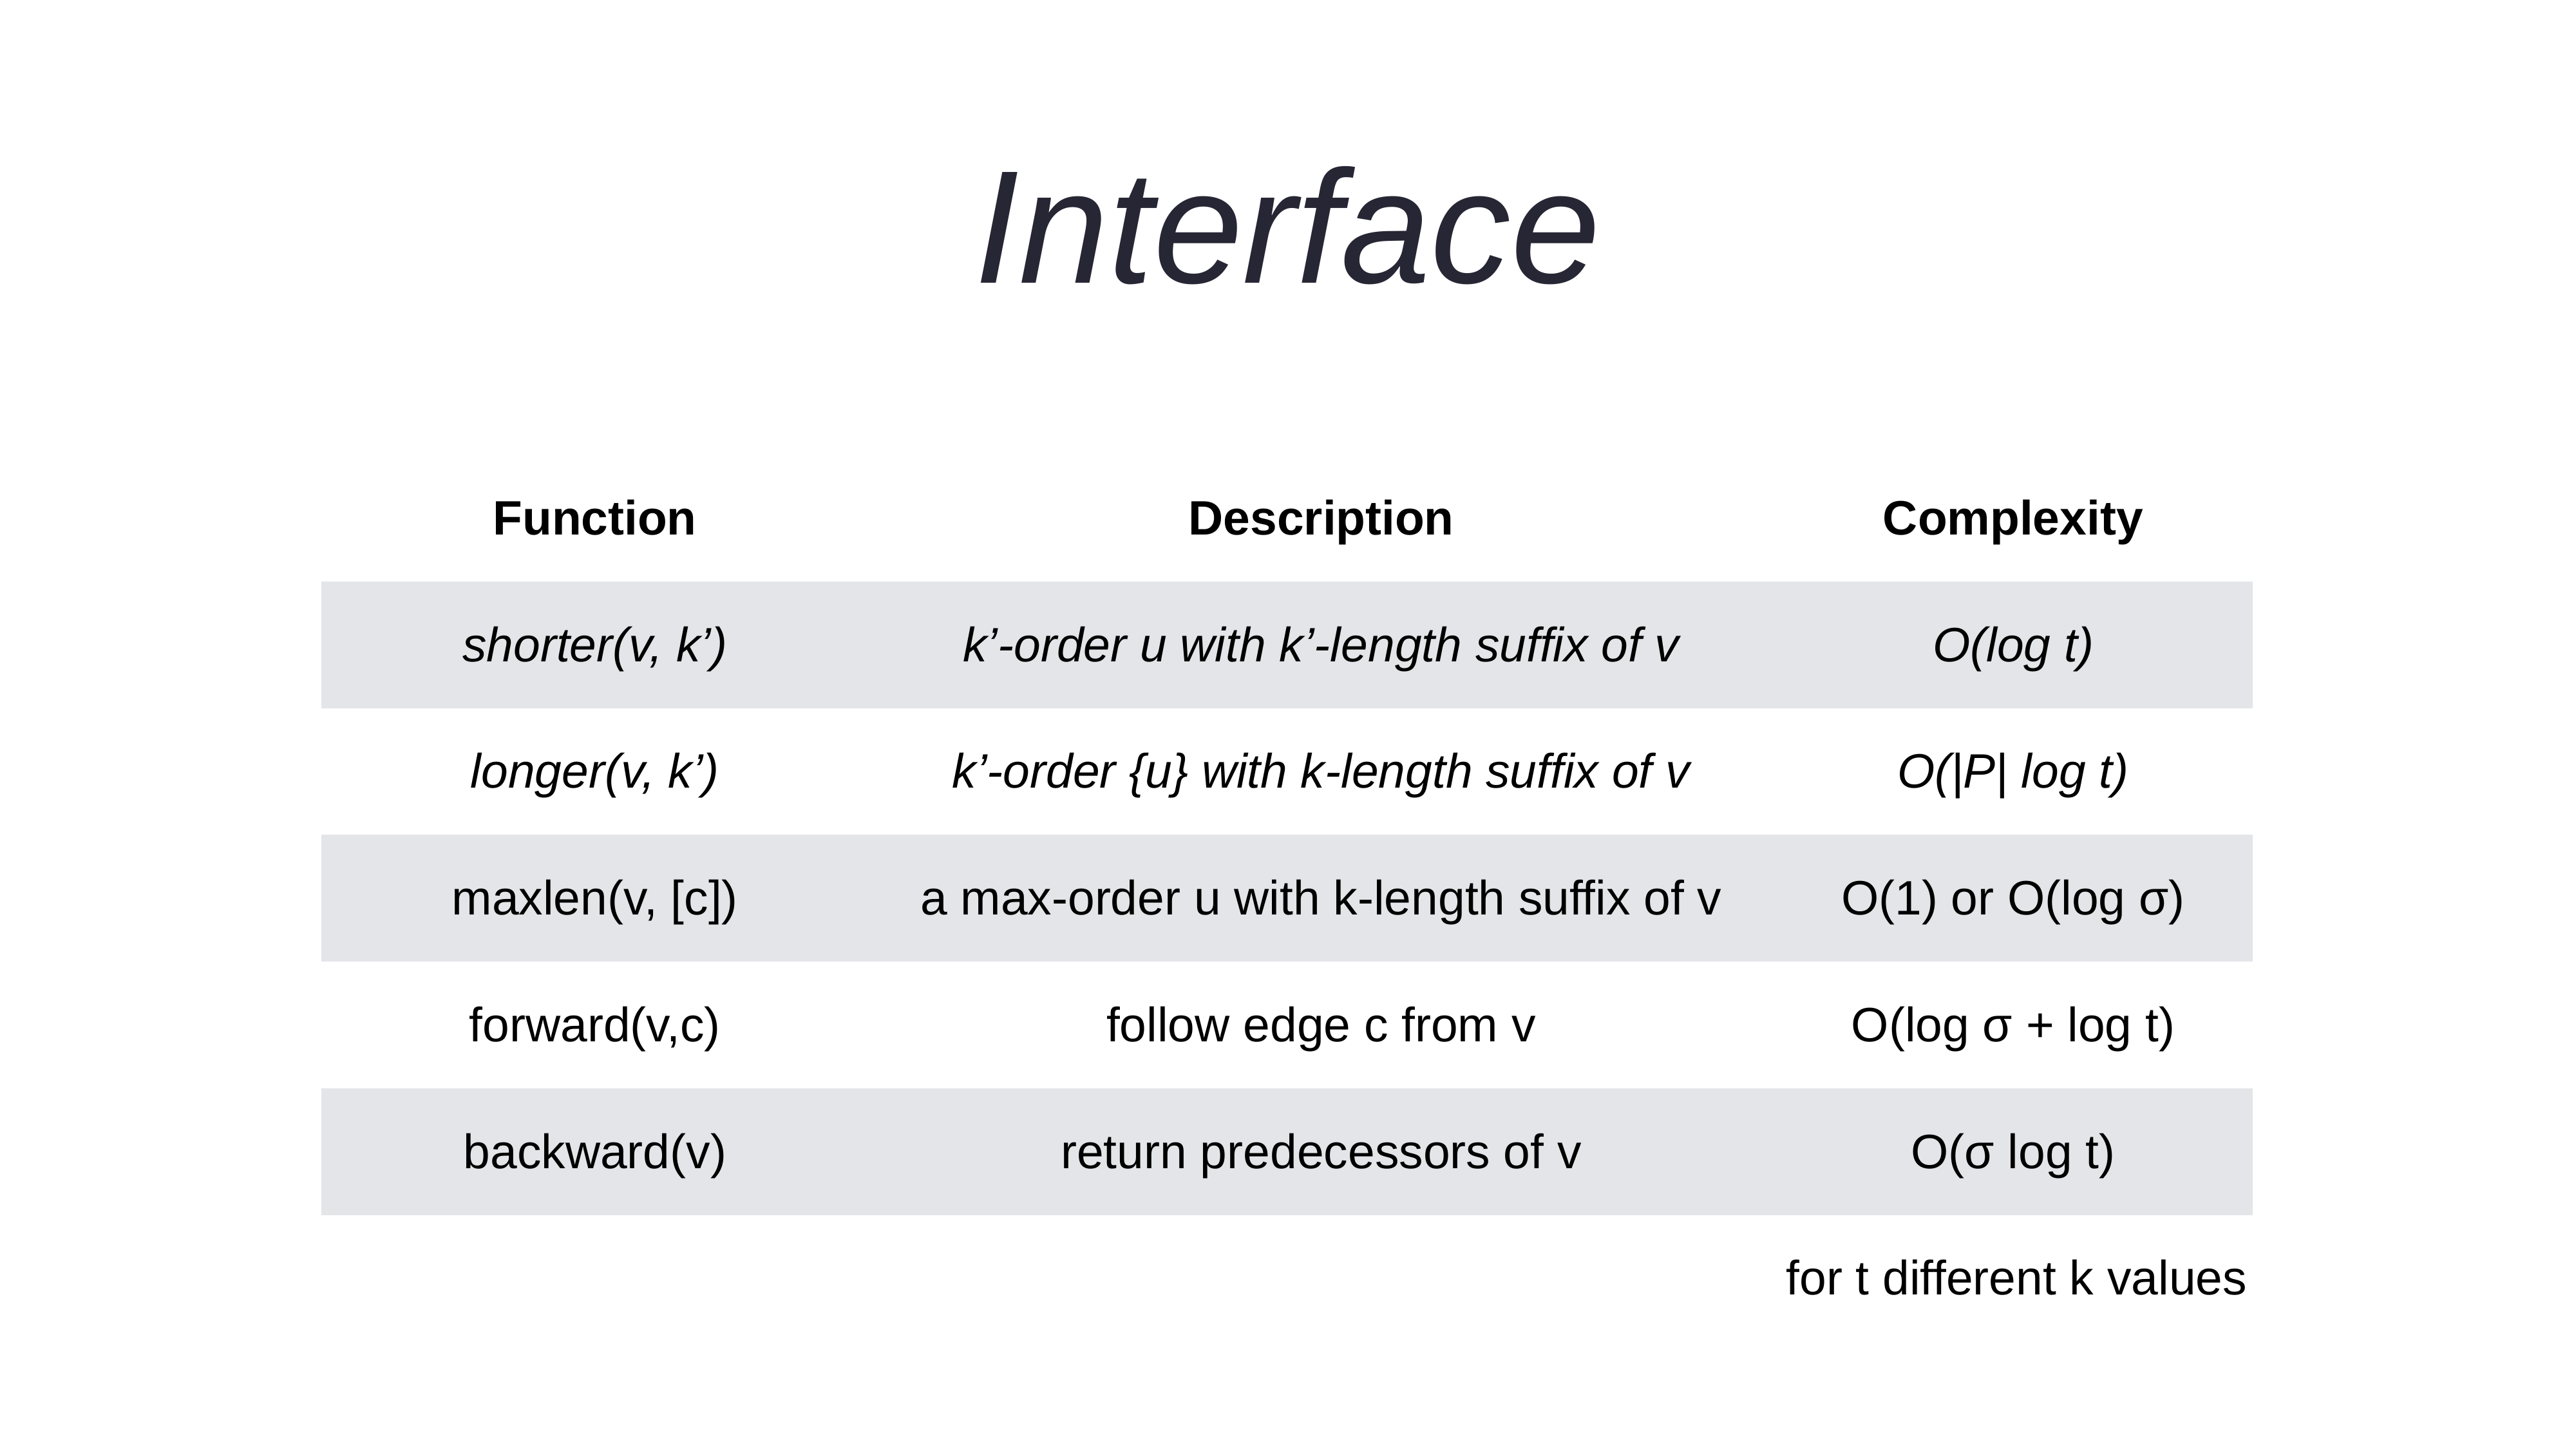

# Interface
| Function | Description | Complexity |
| --- | --- | --- |
| shorter(v, k’) | k’-order u with k’-length suffix of v | O(log t) |
| longer(v, k’) | k’-order {u} with k-length suffix of v | O(|P| log t) |
| maxlen(v, [c]) | a max-order u with k-length suffix of v | O(1) or O(log σ) |
| forward(v,c) | follow edge c from v | O(log σ + log t) |
| backward(v) | return predecessors of v | O(σ log t) |
for t different k values